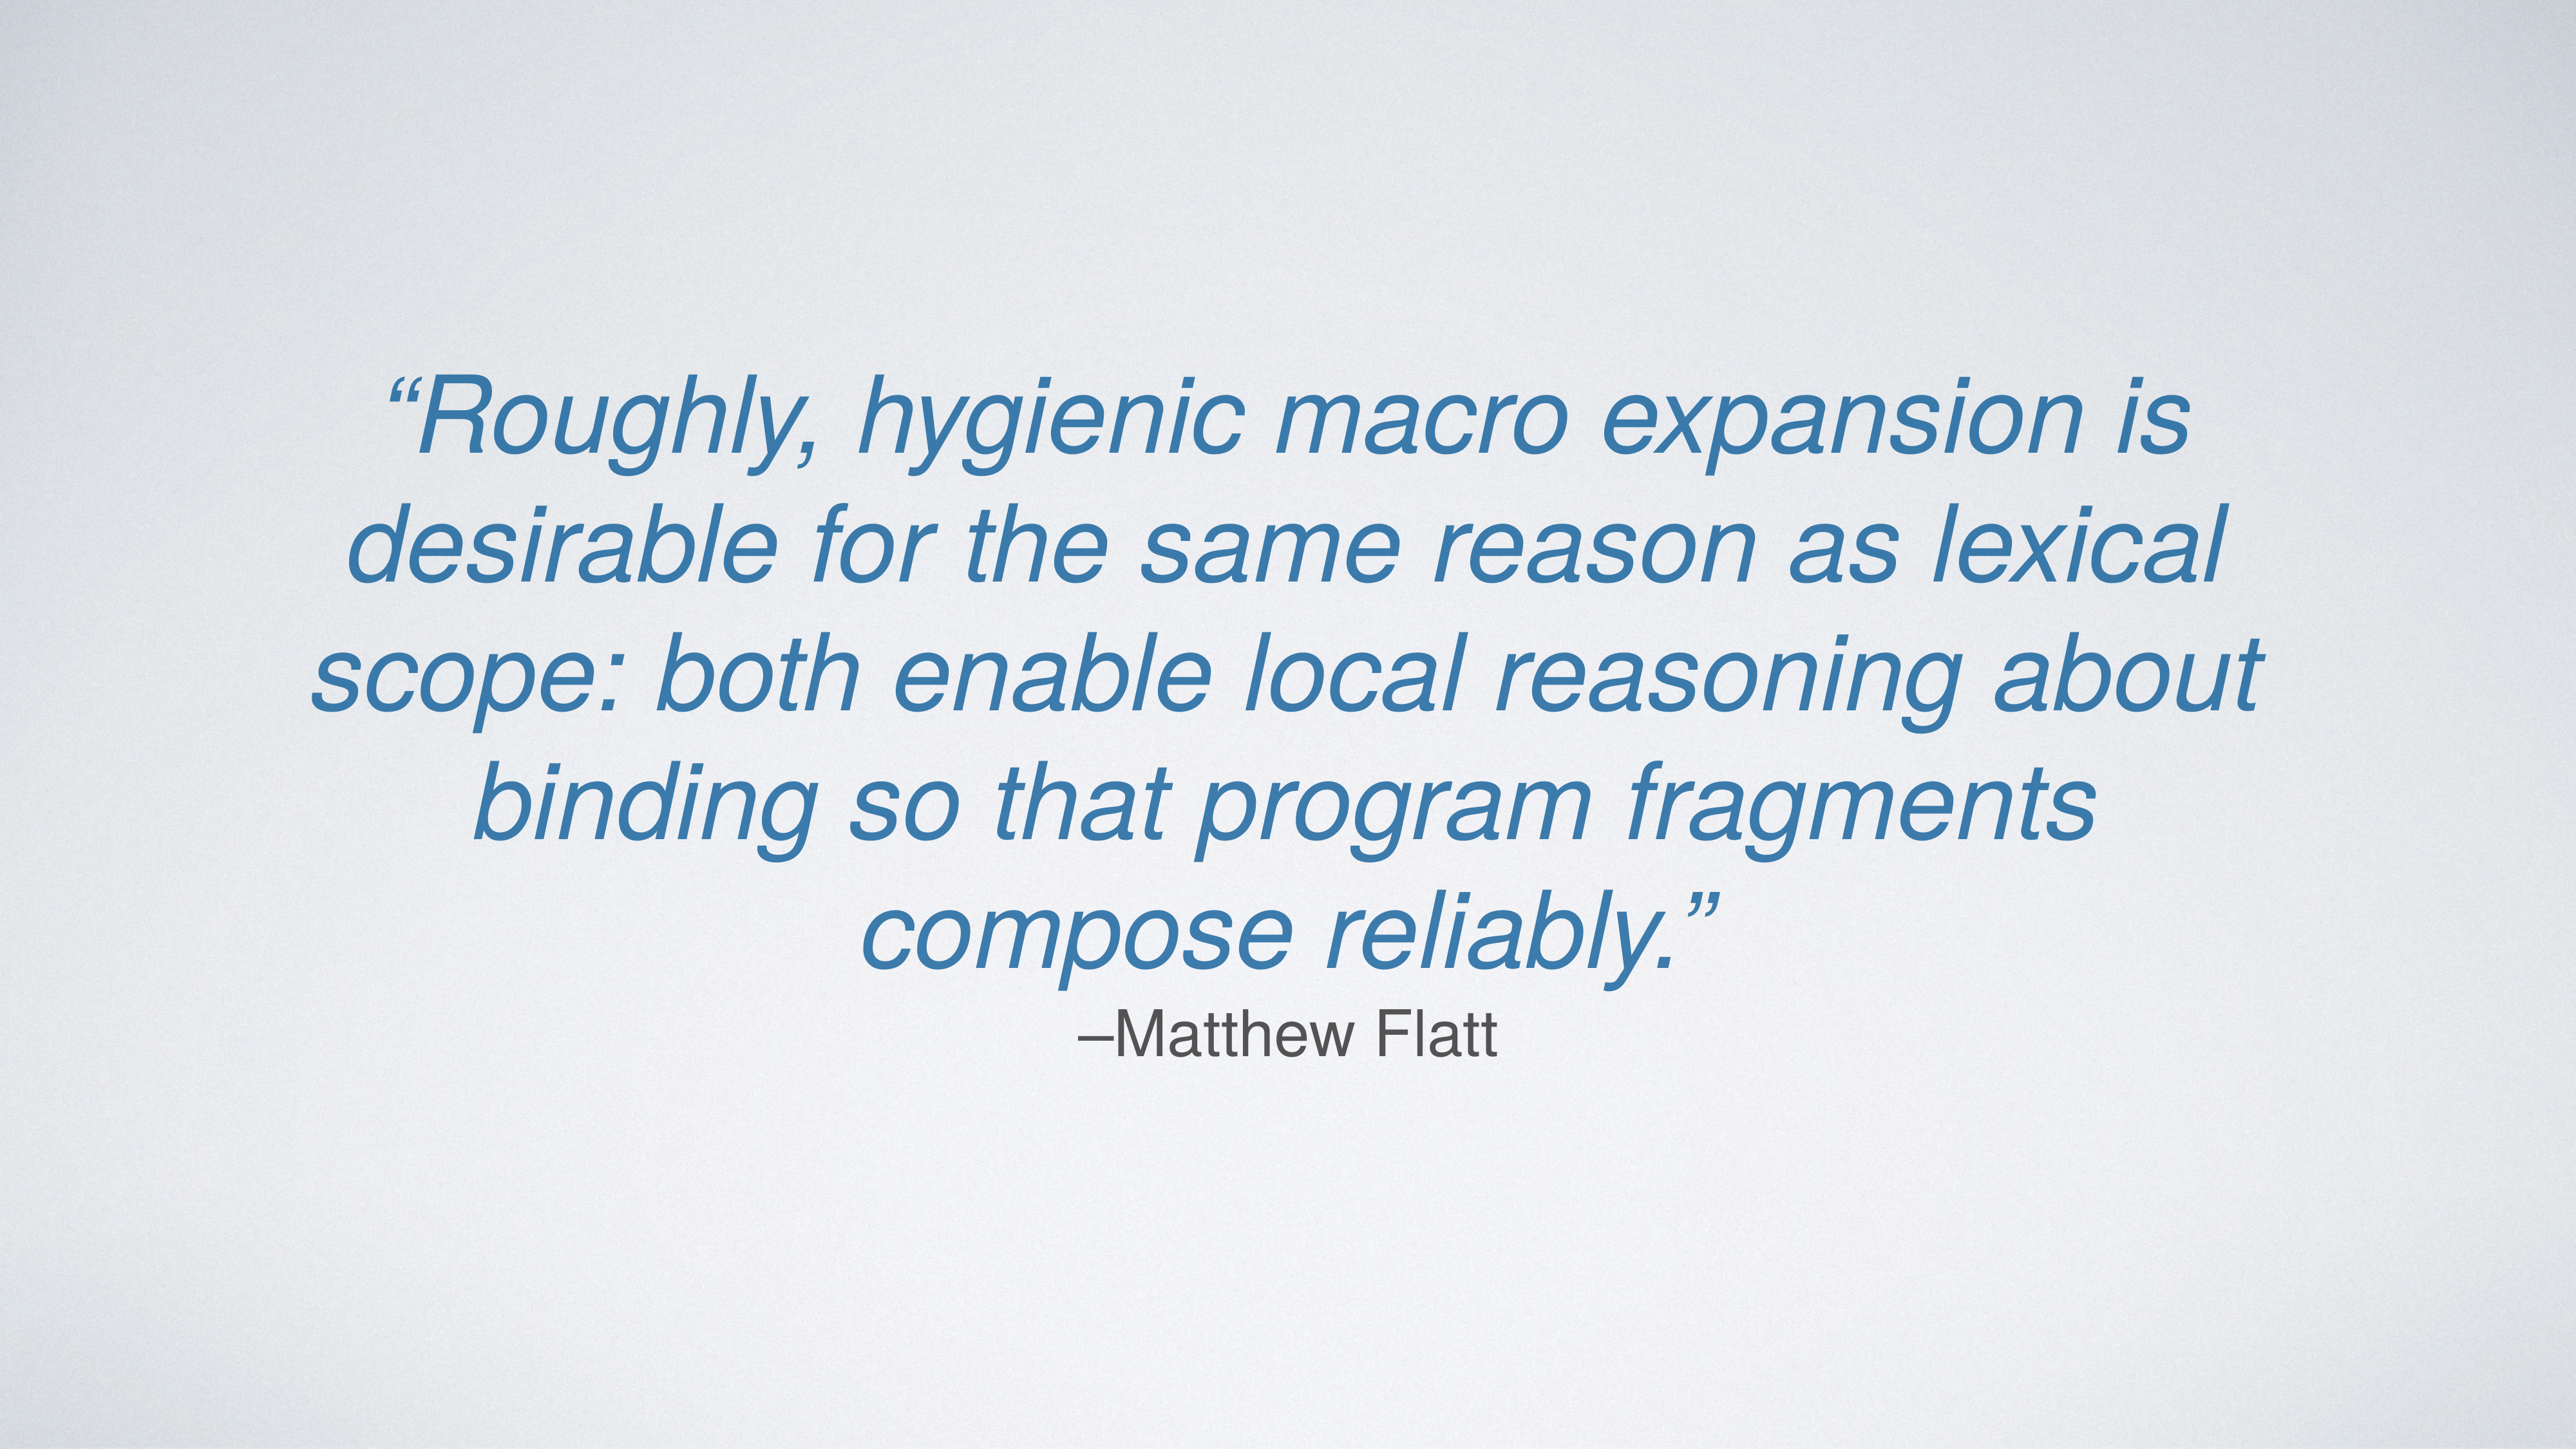

“Roughly, hygienic macro expansion is desirable for the same reason as lexical scope: both enable local reasoning about binding so that program fragments compose reliably.”
–Matthew Flatt